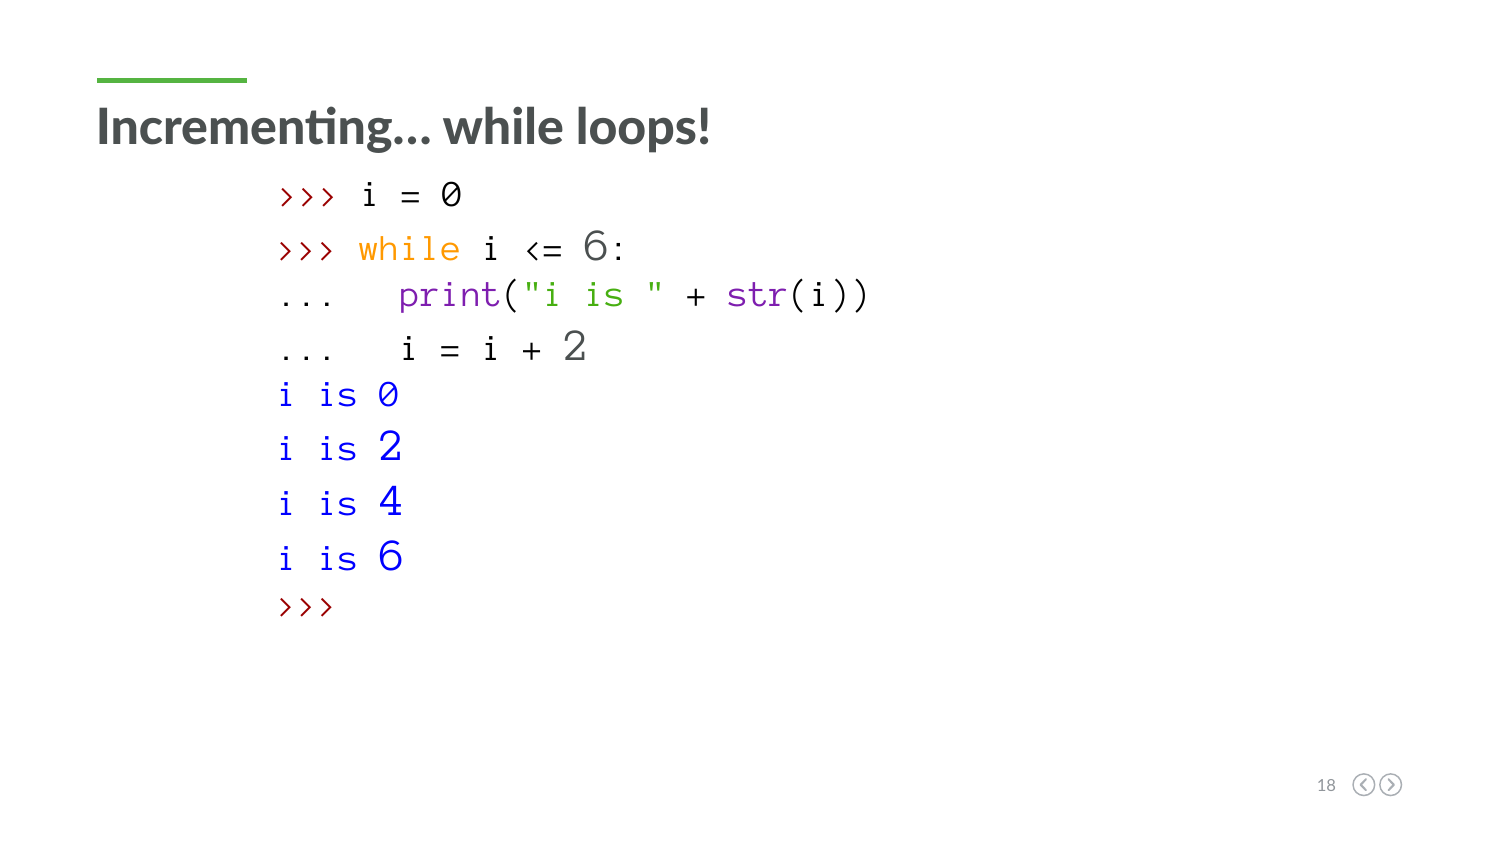

Incrementing… while loops!

    >>> i = 0
>>> while i <= 6:
...   print("i is " + str(i))
...   i = i + 2
i is 0
i is 2
i is 4
i is 6
>>>